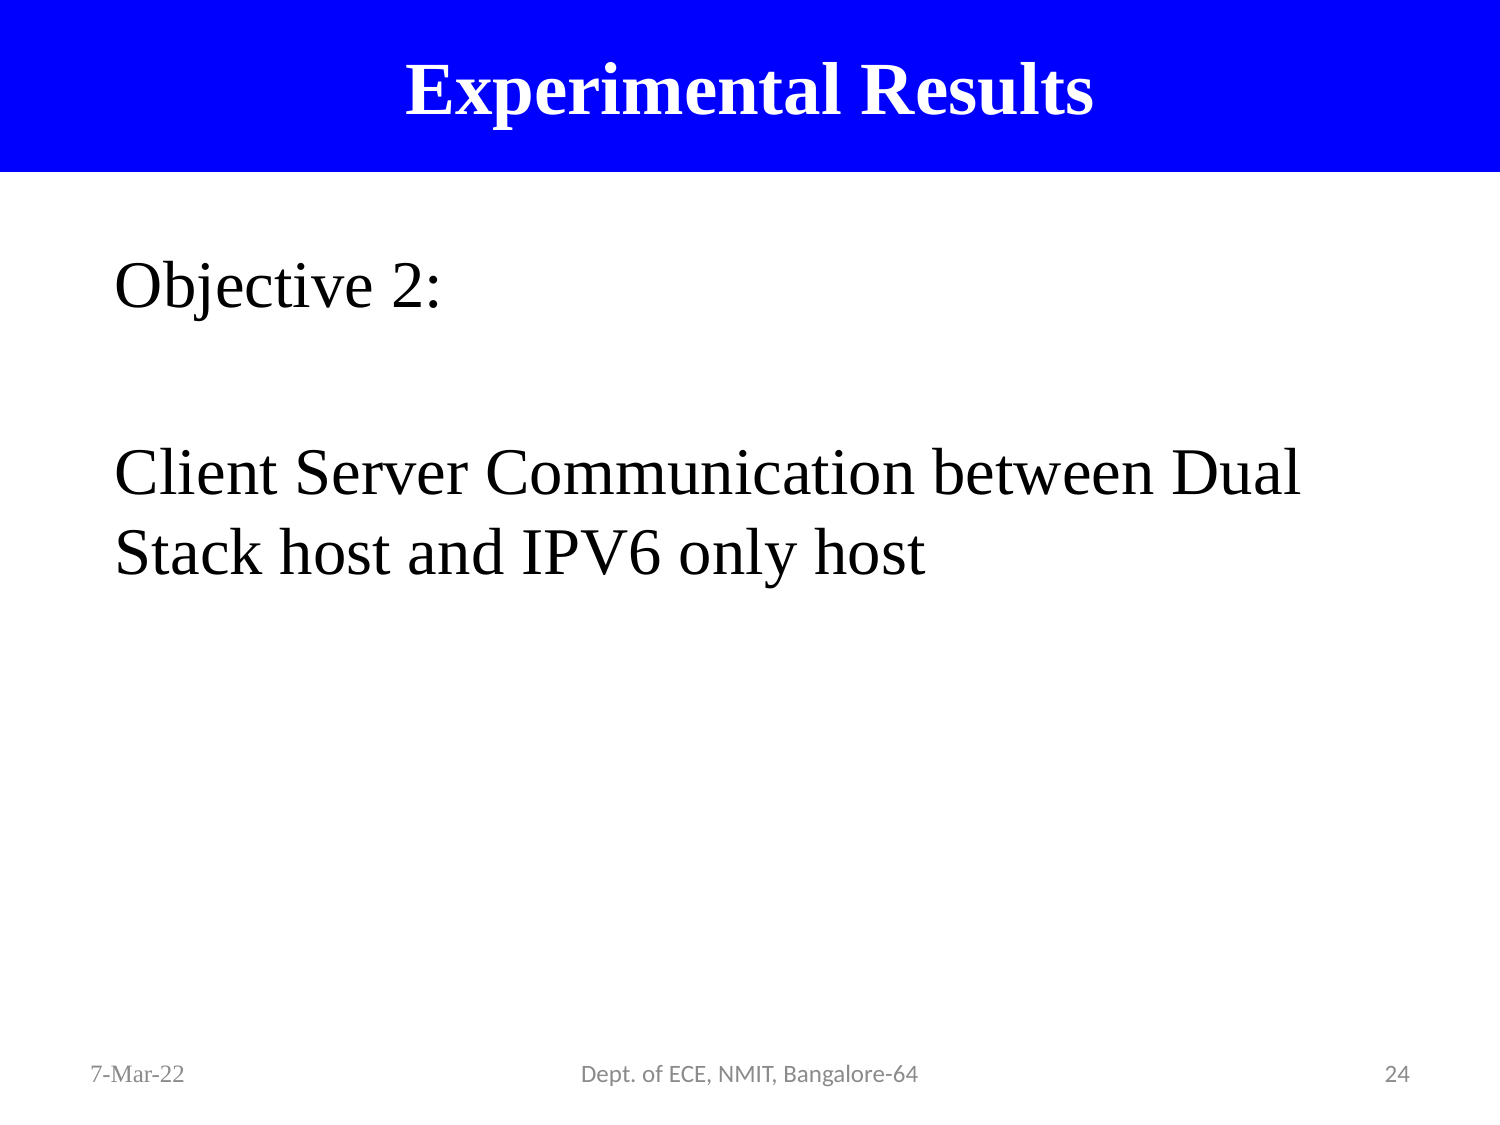

Experimental Results
Objective 2:

Client Server Communication between Dual Stack host and IPV6 only host
7-Mar-22
Dept. of ECE, NMIT, Bangalore-64
24